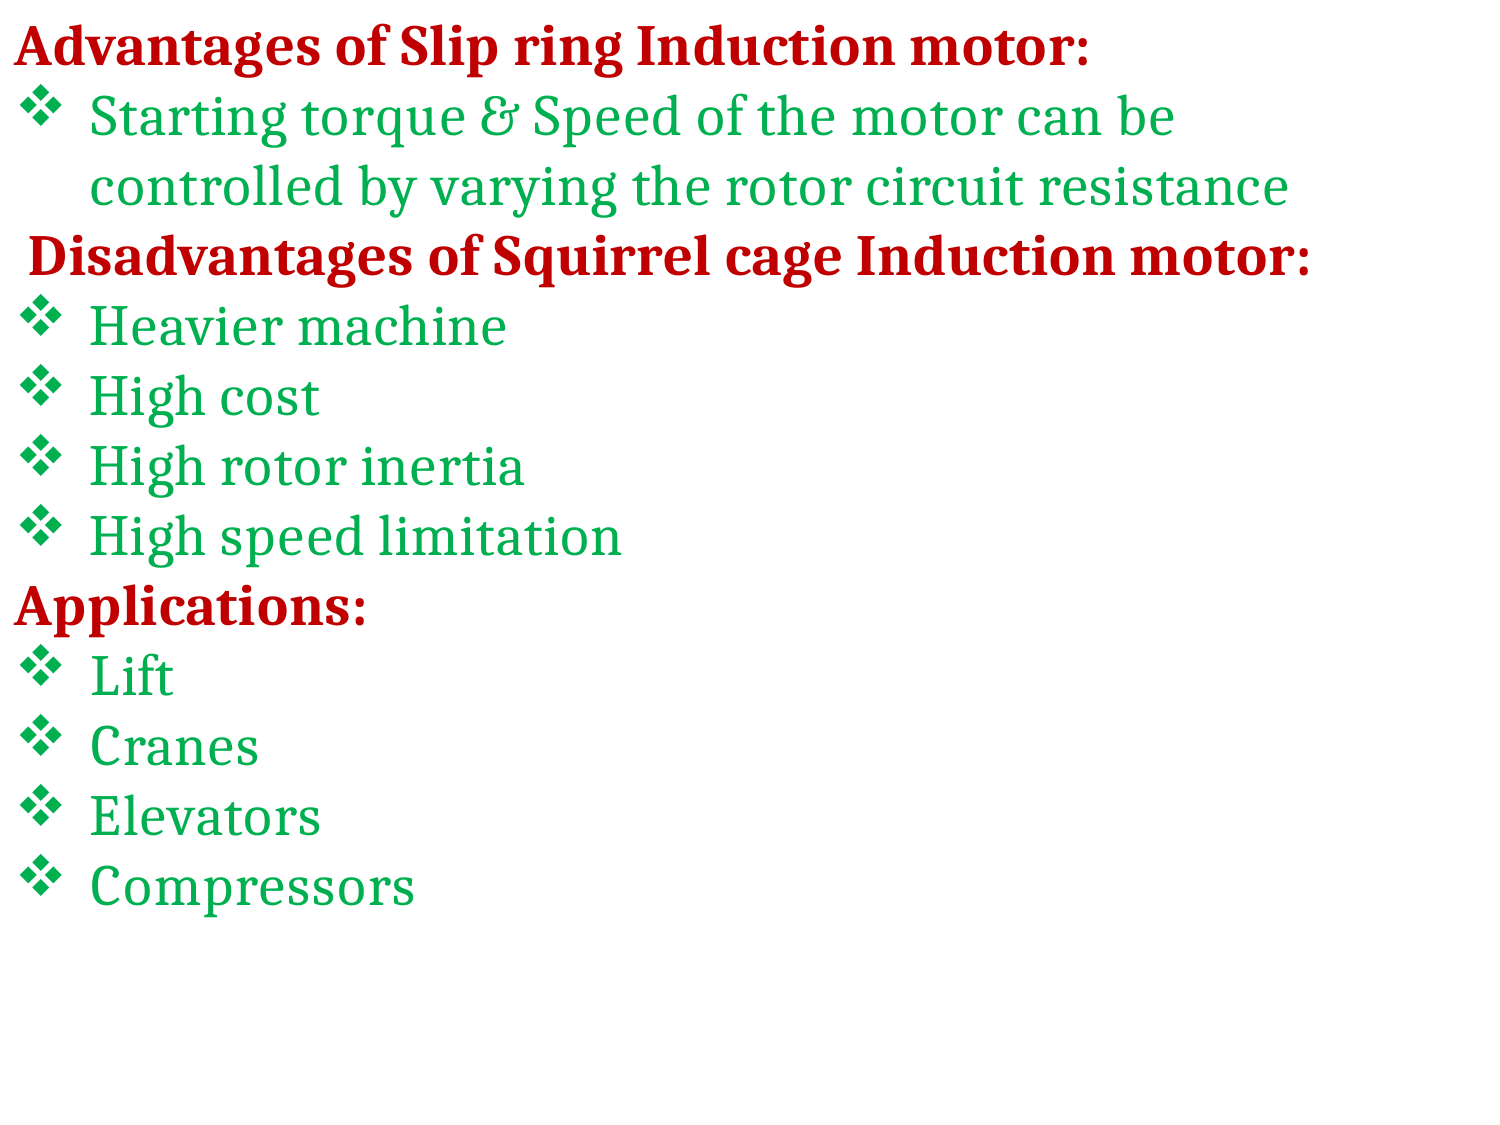

Advantages of Slip ring Induction motor:
Starting torque & Speed of the motor can be controlled by varying the rotor circuit resistance
 Disadvantages of Squirrel cage Induction motor:
Heavier machine
High cost
High rotor inertia
High speed limitation
Applications:
Lift
Cranes
Elevators
Compressors